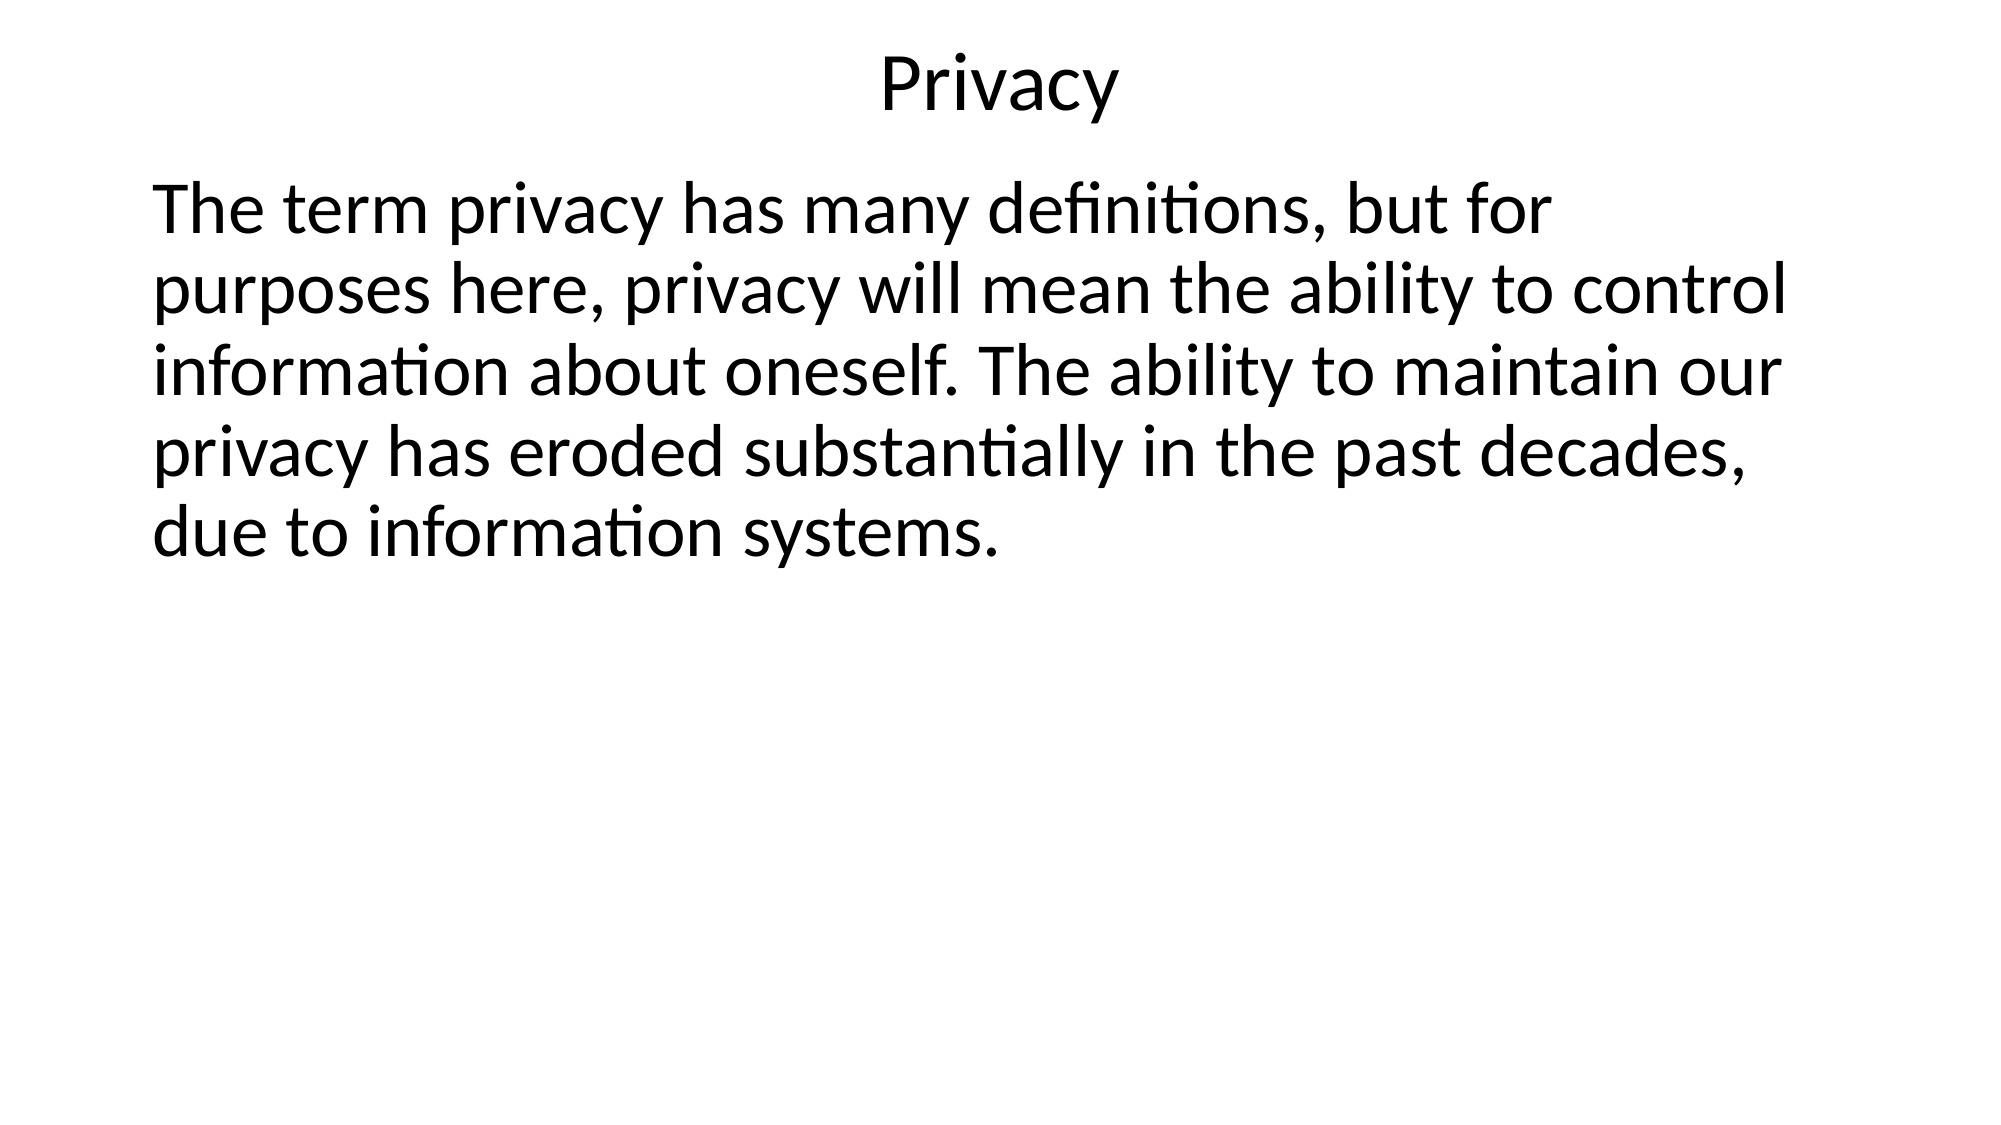

# Privacy
The term privacy has many definitions, but for purposes here, privacy will mean the ability to control information about oneself. The ability to maintain our privacy has eroded substantially in the past decades, due to information systems.